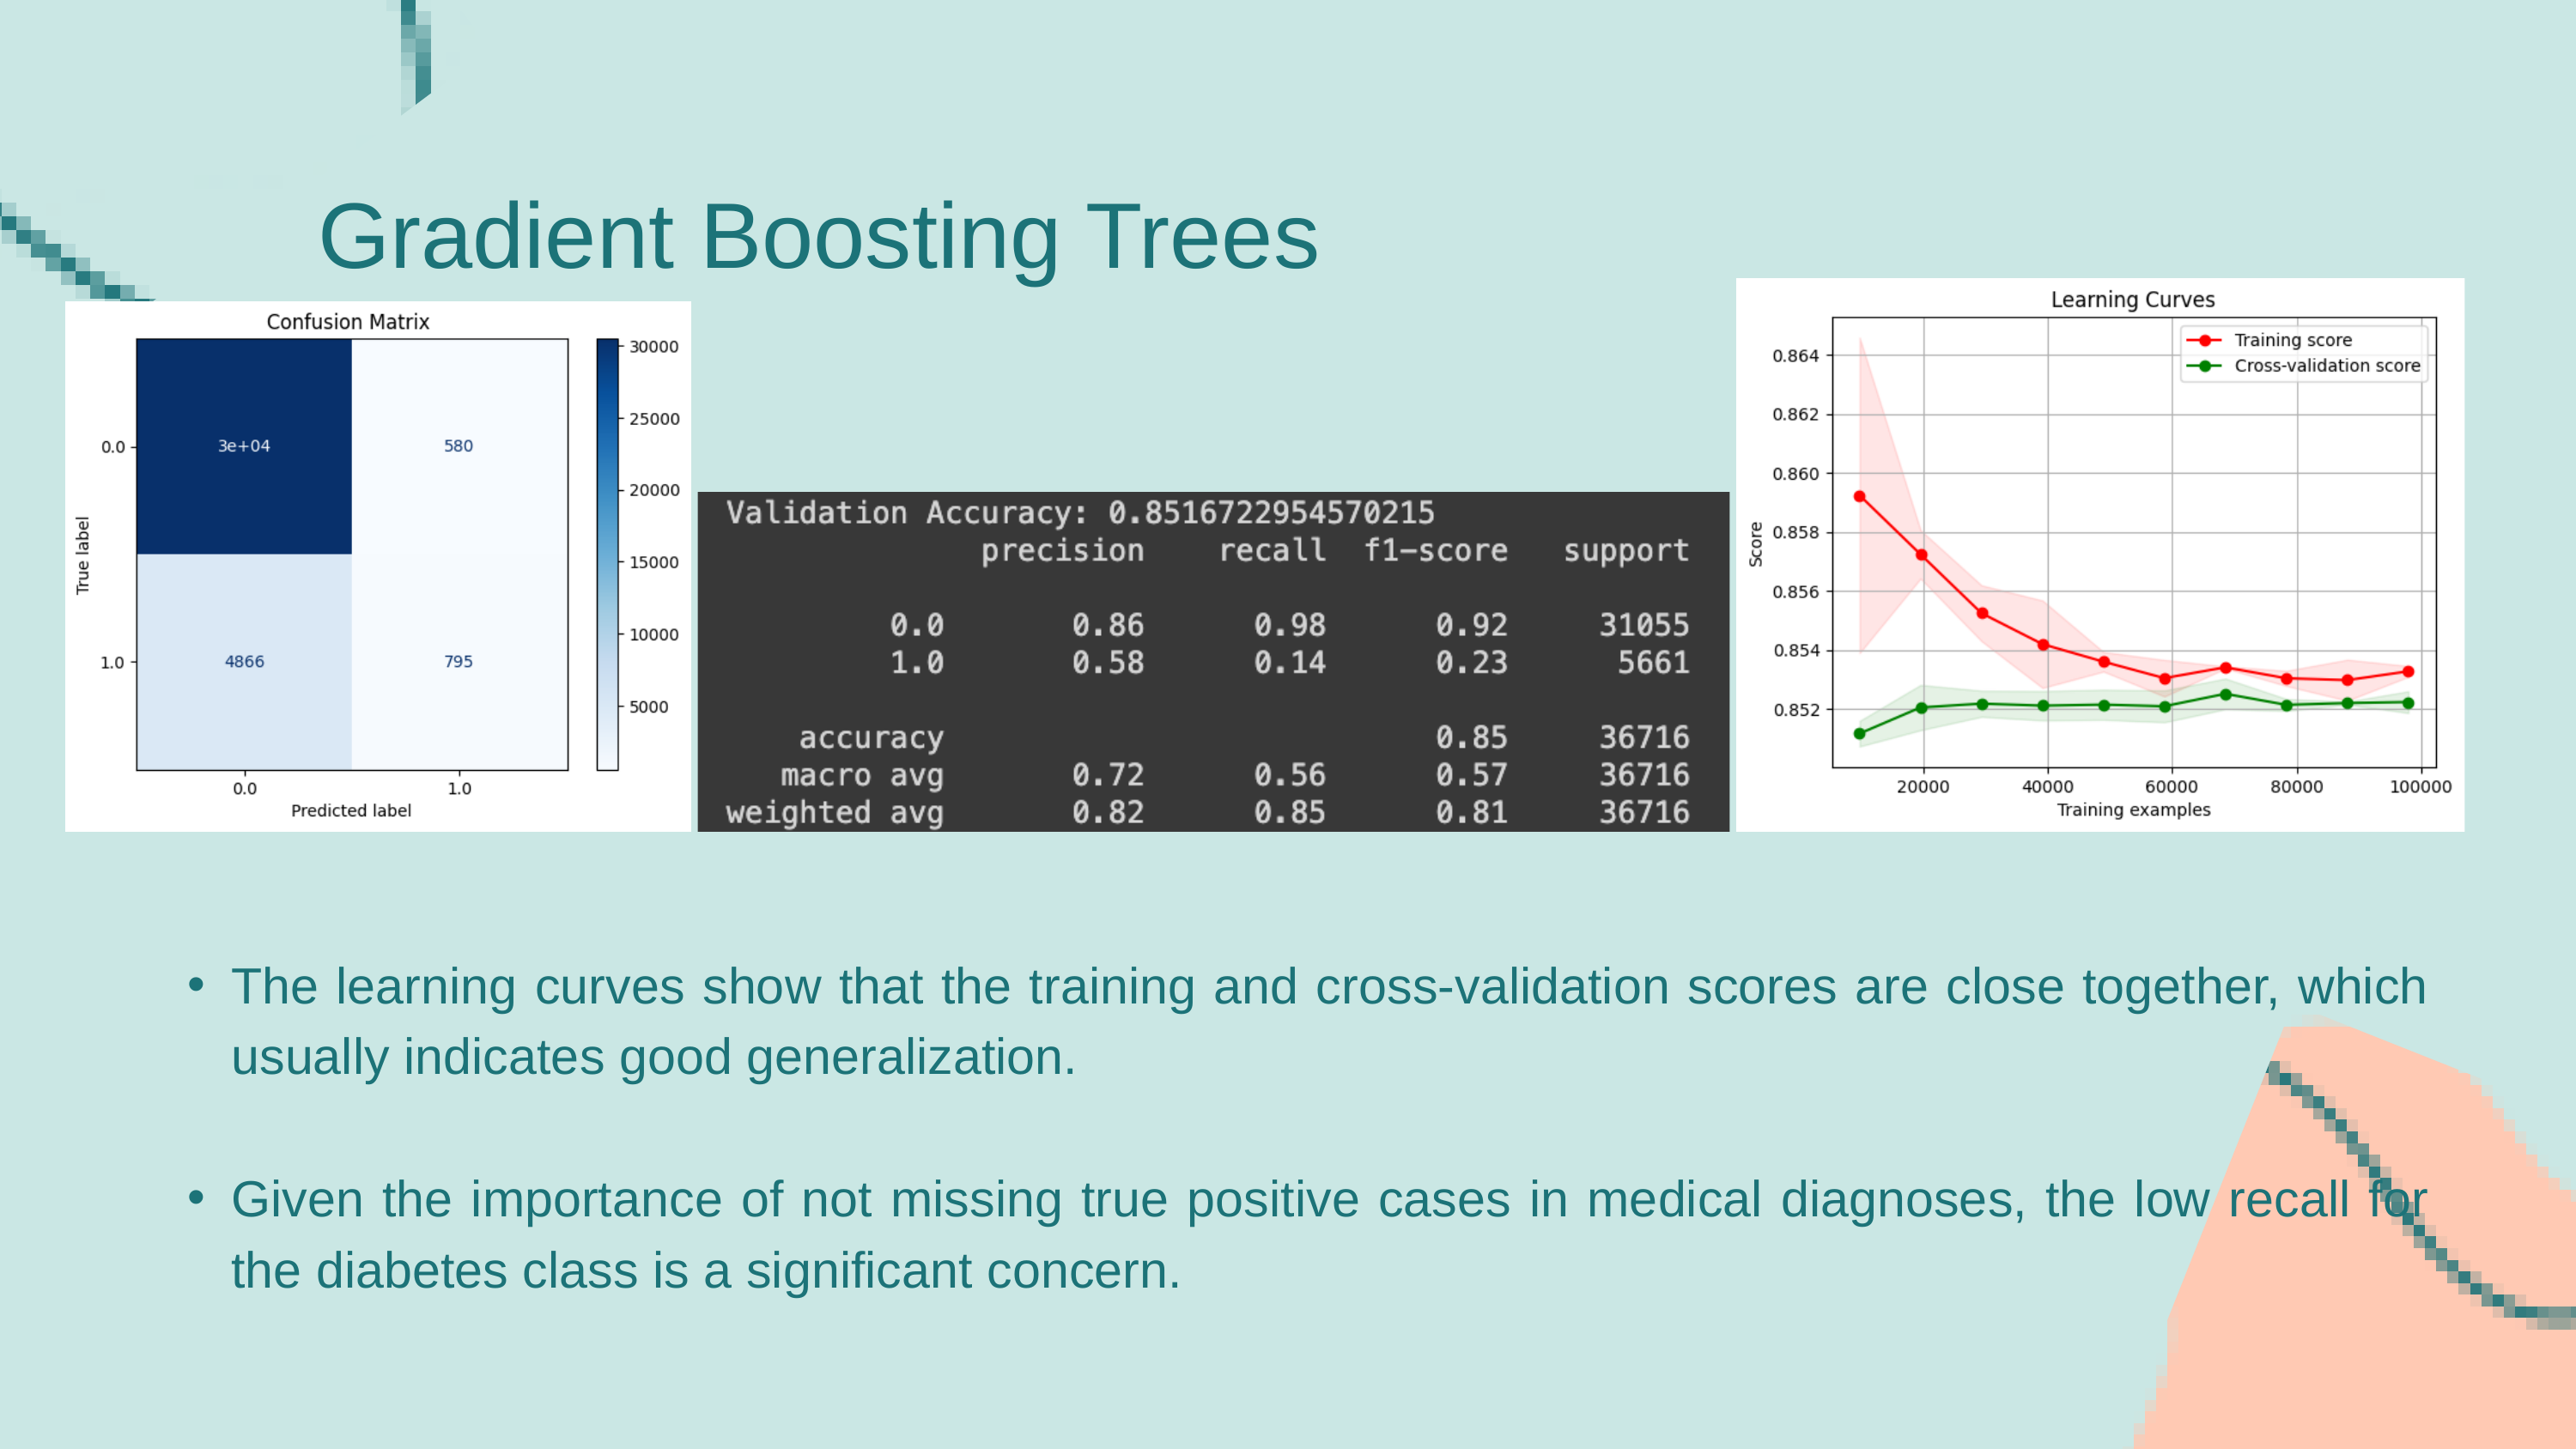

Gradient Boosting Trees

The learning curves show that the training and cross-validation scores are close together, which usually indicates good generalization.

Given the importance of not missing true positive cases in medical diagnoses, the low recall for the diabetes class is a significant concern.